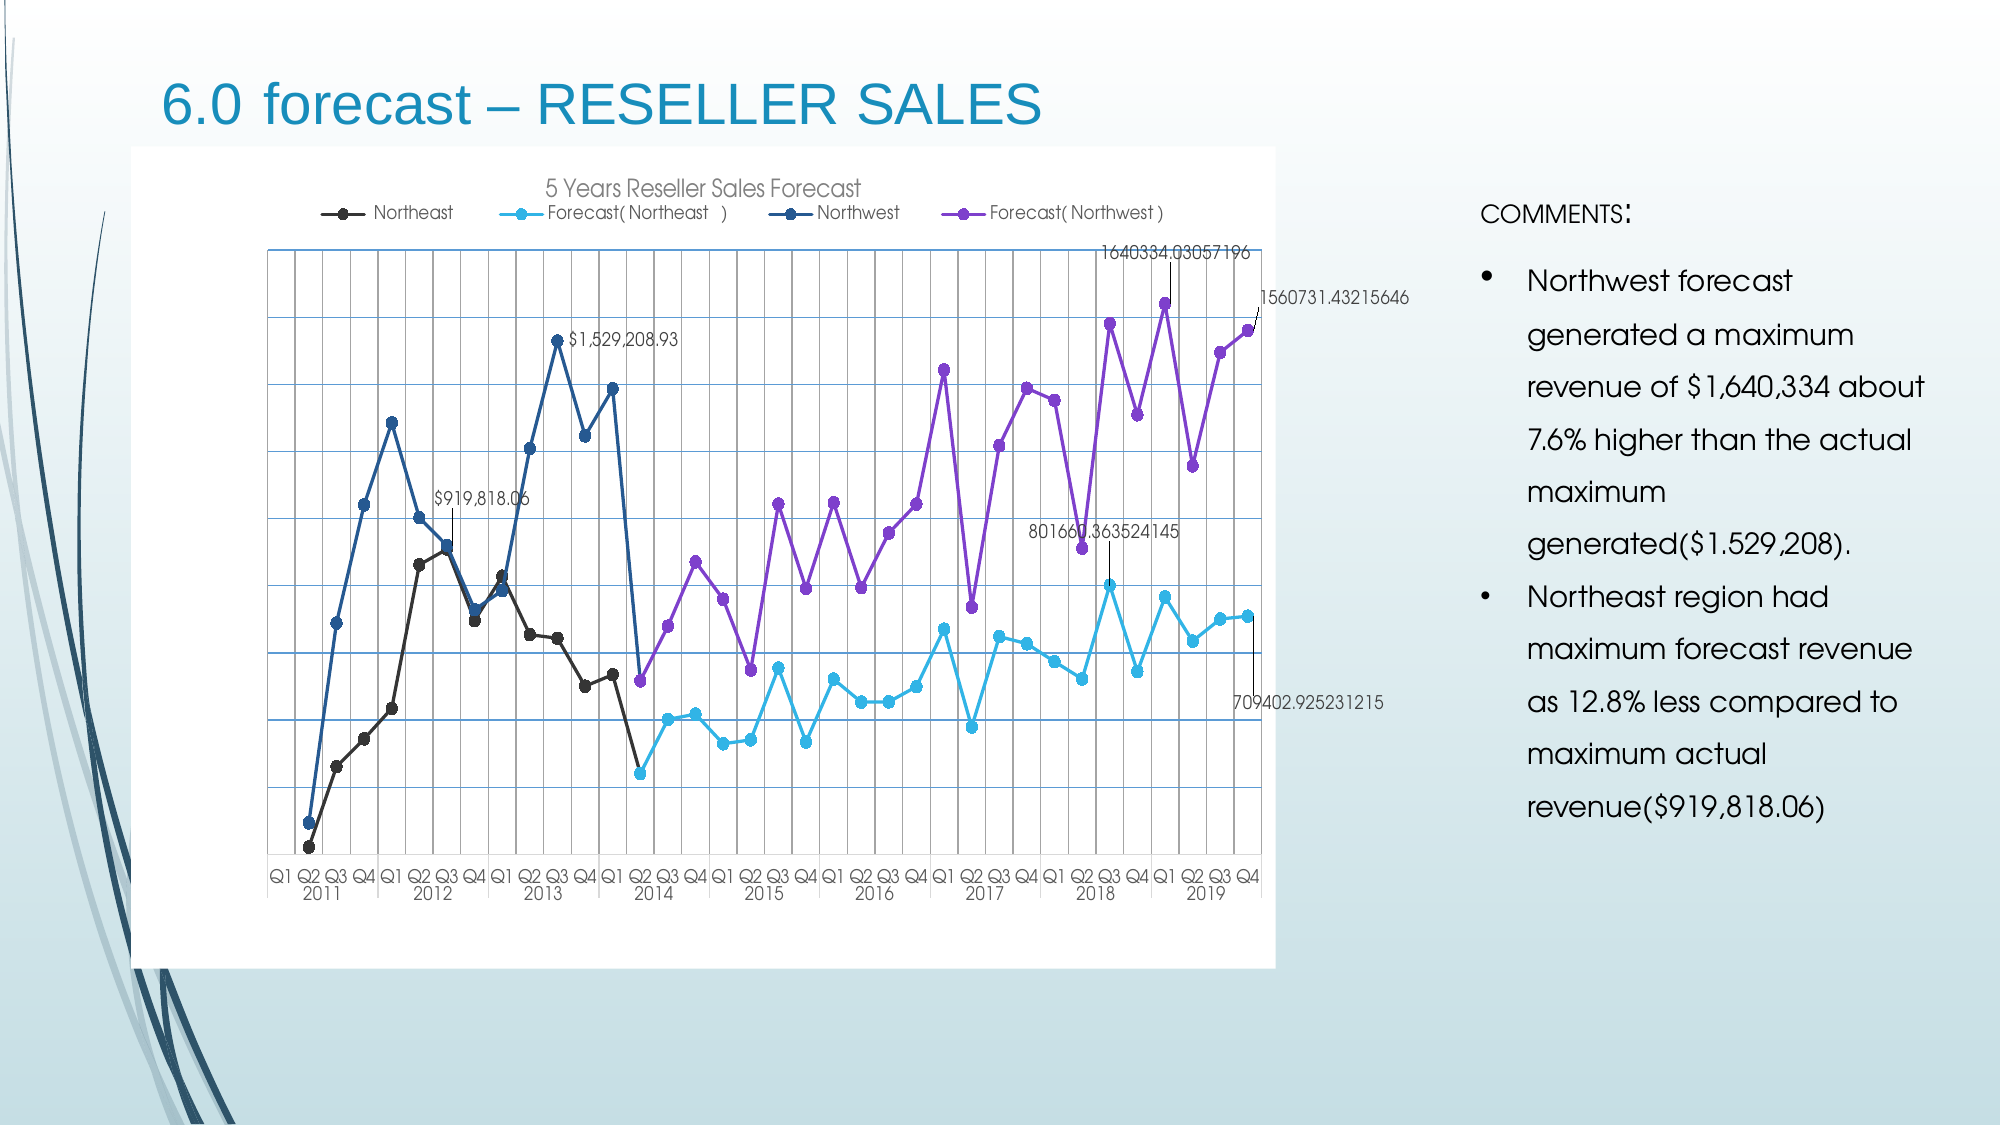

# 6.0 forecast – RESELLER SALES

### Chart: 5 Years Reseller Sales Forecast

| Category |  Northeast  | Forecast( Northeast   ) | Northwest | Forecast( Northwest ) |
|---|---|---|---|---|
| Q1 | None | None | None | None |
| Q2 | 21598.38549999999 | None | 93905.60509999997 | None |
| Q3 | 261064.74149999983 | None | 689128.3289260004 | None |
| Q4 | 343962.56494 | None | 1041241.609608 | None |
| Q1 | 434626.12540000014 | None | 1285049.538999998 | None |
| Q2 | 862501.727877998 | None | 1002865.5162879968 | None |
| Q3 | 909317.1023549979 | None | 919818.0562849987 | None |
| Q4 | 696666.4424069993 | None | 728974.1546609987 | None |
| Q1 | 828575.9891559986 | None | 785683.5976099977 | None |
| Q2 | 654327.9232669997 | None | 1209141.379896 | None |
| Q3 | 643574.8801970002 | None | 1529208.925464996 | None |
| Q4 | 500813.99816699926 | None | 1246715.3923649967 | None |
| Q1 | 535137.8445289995 | None | 1386491.3934569971 | None |
| Q2 | 240674.28750900016 | 240674.28750900016 | 516852.497724 | 516852.497724 |
| Q3 | None | 401979.47990883497 | None | 679638.3743216838 |
| Q4 | None | 417577.1839059129 | None | 871334.7552447263 |
| Q1 | None | 329428.3315580819 | None | 759883.70798825 |
| Q2 | None | 341070.96246059064 | None | 549216.466979116 |
| Q3 | None | 554896.2304271517 | None | 1043264.6552645727 |
| Q4 | None | 334805.31433570024 | None | 792398.6117442476 |
| Q1 | None | 521821.63682837476 | None | 1047767.4126297956 |
| Q2 | None | 453554.8530526034 | None | 794527.3511488187 |
| Q3 | None | 454227.39824105485 | None | 957326.2306554542 |
| Q4 | None | 499720.04123295954 | None | 1043657.7853994654 |
| Q1 | None | 670689.2574919605 | None | 1442981.6693565228 |
| Q2 | None | 379503.96021539095 | None | 736551.2585783114 |
| Q3 | None | 648743.6130058278 | None | 1217516.6818635114 |
| Q4 | None | 627269.5331943856 | None | 1388435.3012183239 |
| Q1 | None | 574068.0162502347 | None | 1352450.325930417 |
| Q2 | None | 522587.96210406796 | None | 912081.8870929957 |
| Q3 | None | 801660.3635241446 | None | 1581142.9628064004 |
| Q4 | None | 544511.4451424652 | None | 1309513.915274444 |
| Q1 | None | 766461.3215205274 | None | 1640334.0305719625 |
| Q2 | None | 635071.8526960807 | None | 1157392.7712626983 |
| Q3 | None | 700991.5313380477 | None | 1495204.538197282 |
| Q4 | None | 709402.9252312154 | None | 1560731.4321564585 |
COMMENTS:
﻿Northwest forecast generated a maximum revenue of $1,640,334 about 7.6% higher than the actual maximum generated($1.529,208).
Northeast region had maximum forecast revenue as 12.8% less compared to maximum actual revenue($919,818.06)